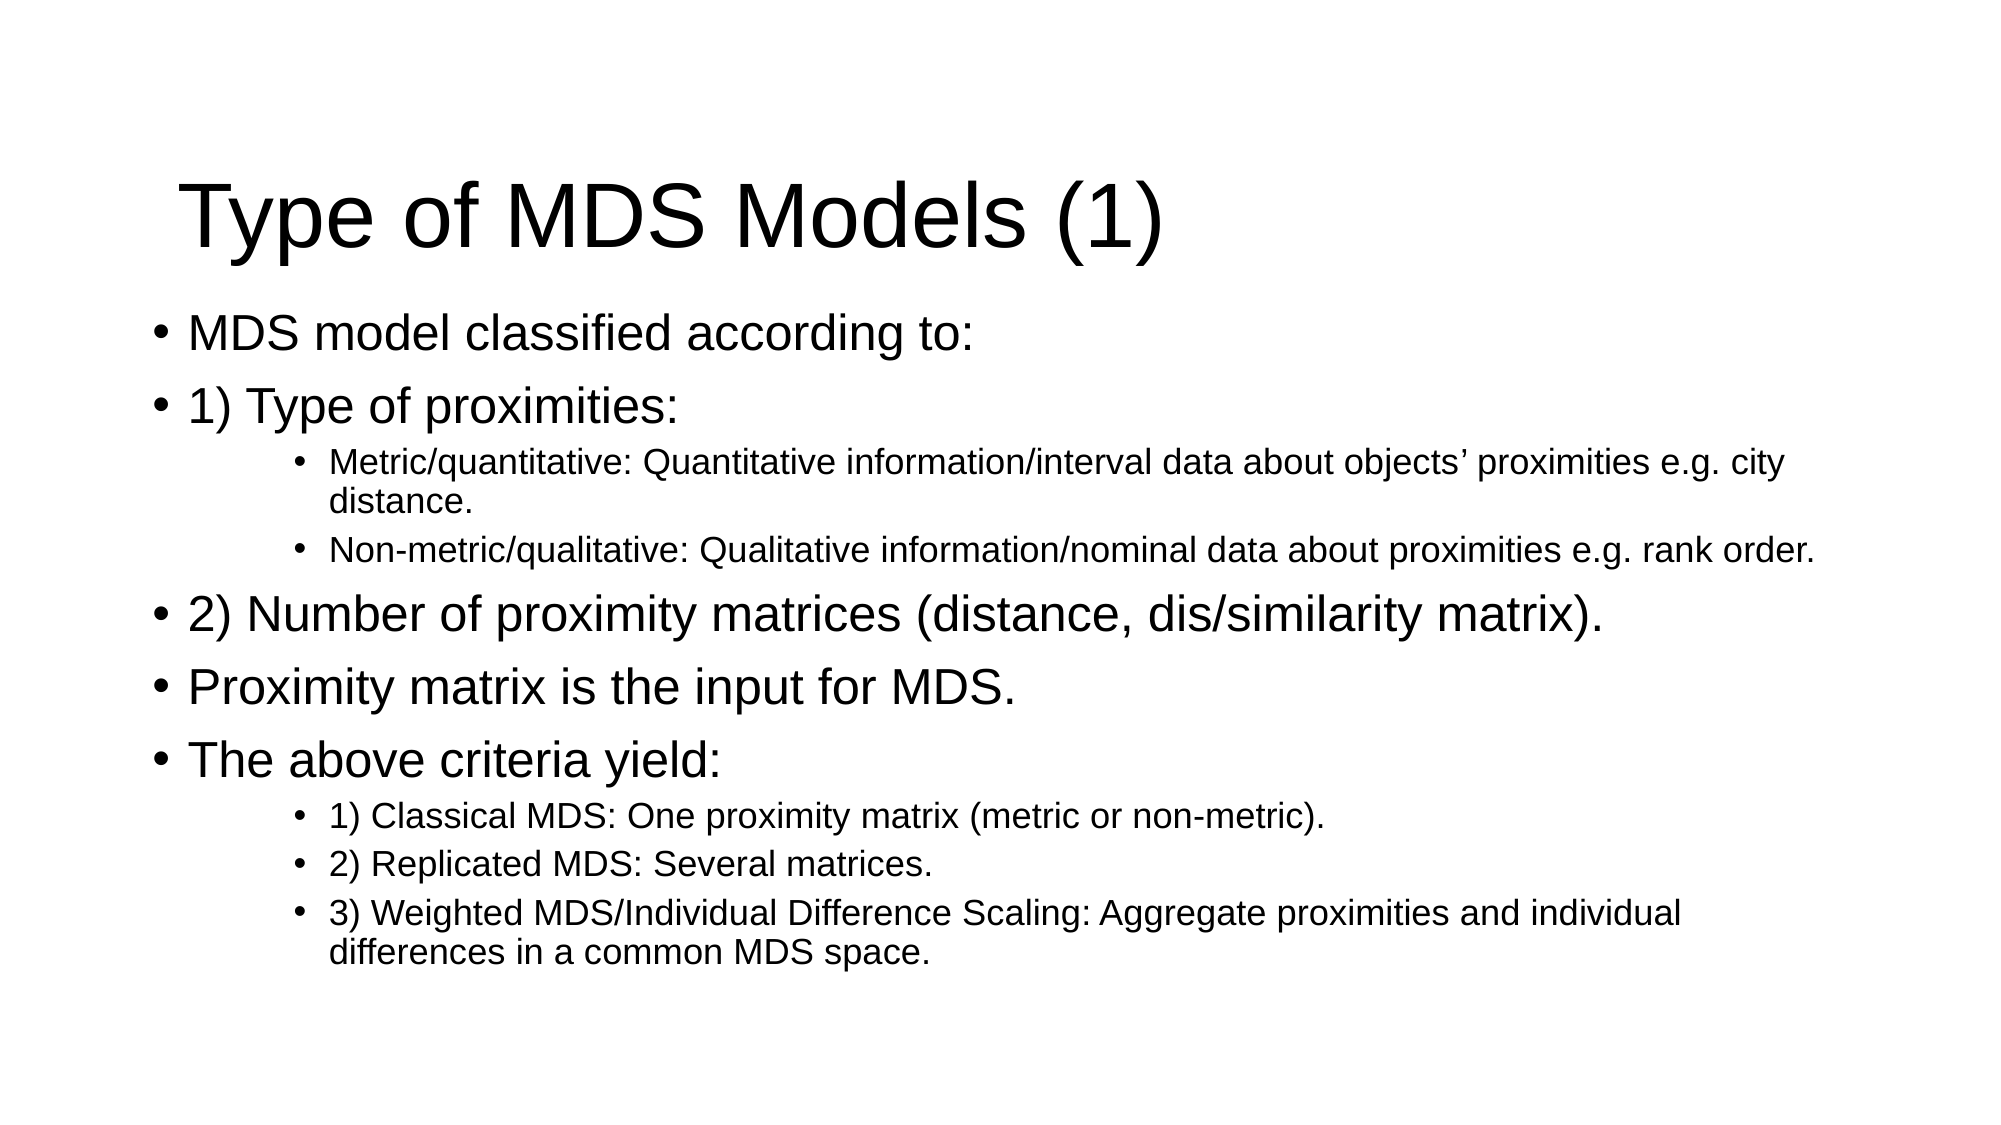

# Type of MDS Models (1)
MDS model classified according to:
1) Type of proximities:
Metric/quantitative: Quantitative information/interval data about objects’ proximities e.g. city distance.
Non-metric/qualitative: Qualitative information/nominal data about proximities e.g. rank order.
2) Number of proximity matrices (distance, dis/similarity matrix).
Proximity matrix is the input for MDS.
The above criteria yield:
1) Classical MDS: One proximity matrix (metric or non-metric).
2) Replicated MDS: Several matrices.
3) Weighted MDS/Individual Difference Scaling: Aggregate proximities and individual differences in a common MDS space.